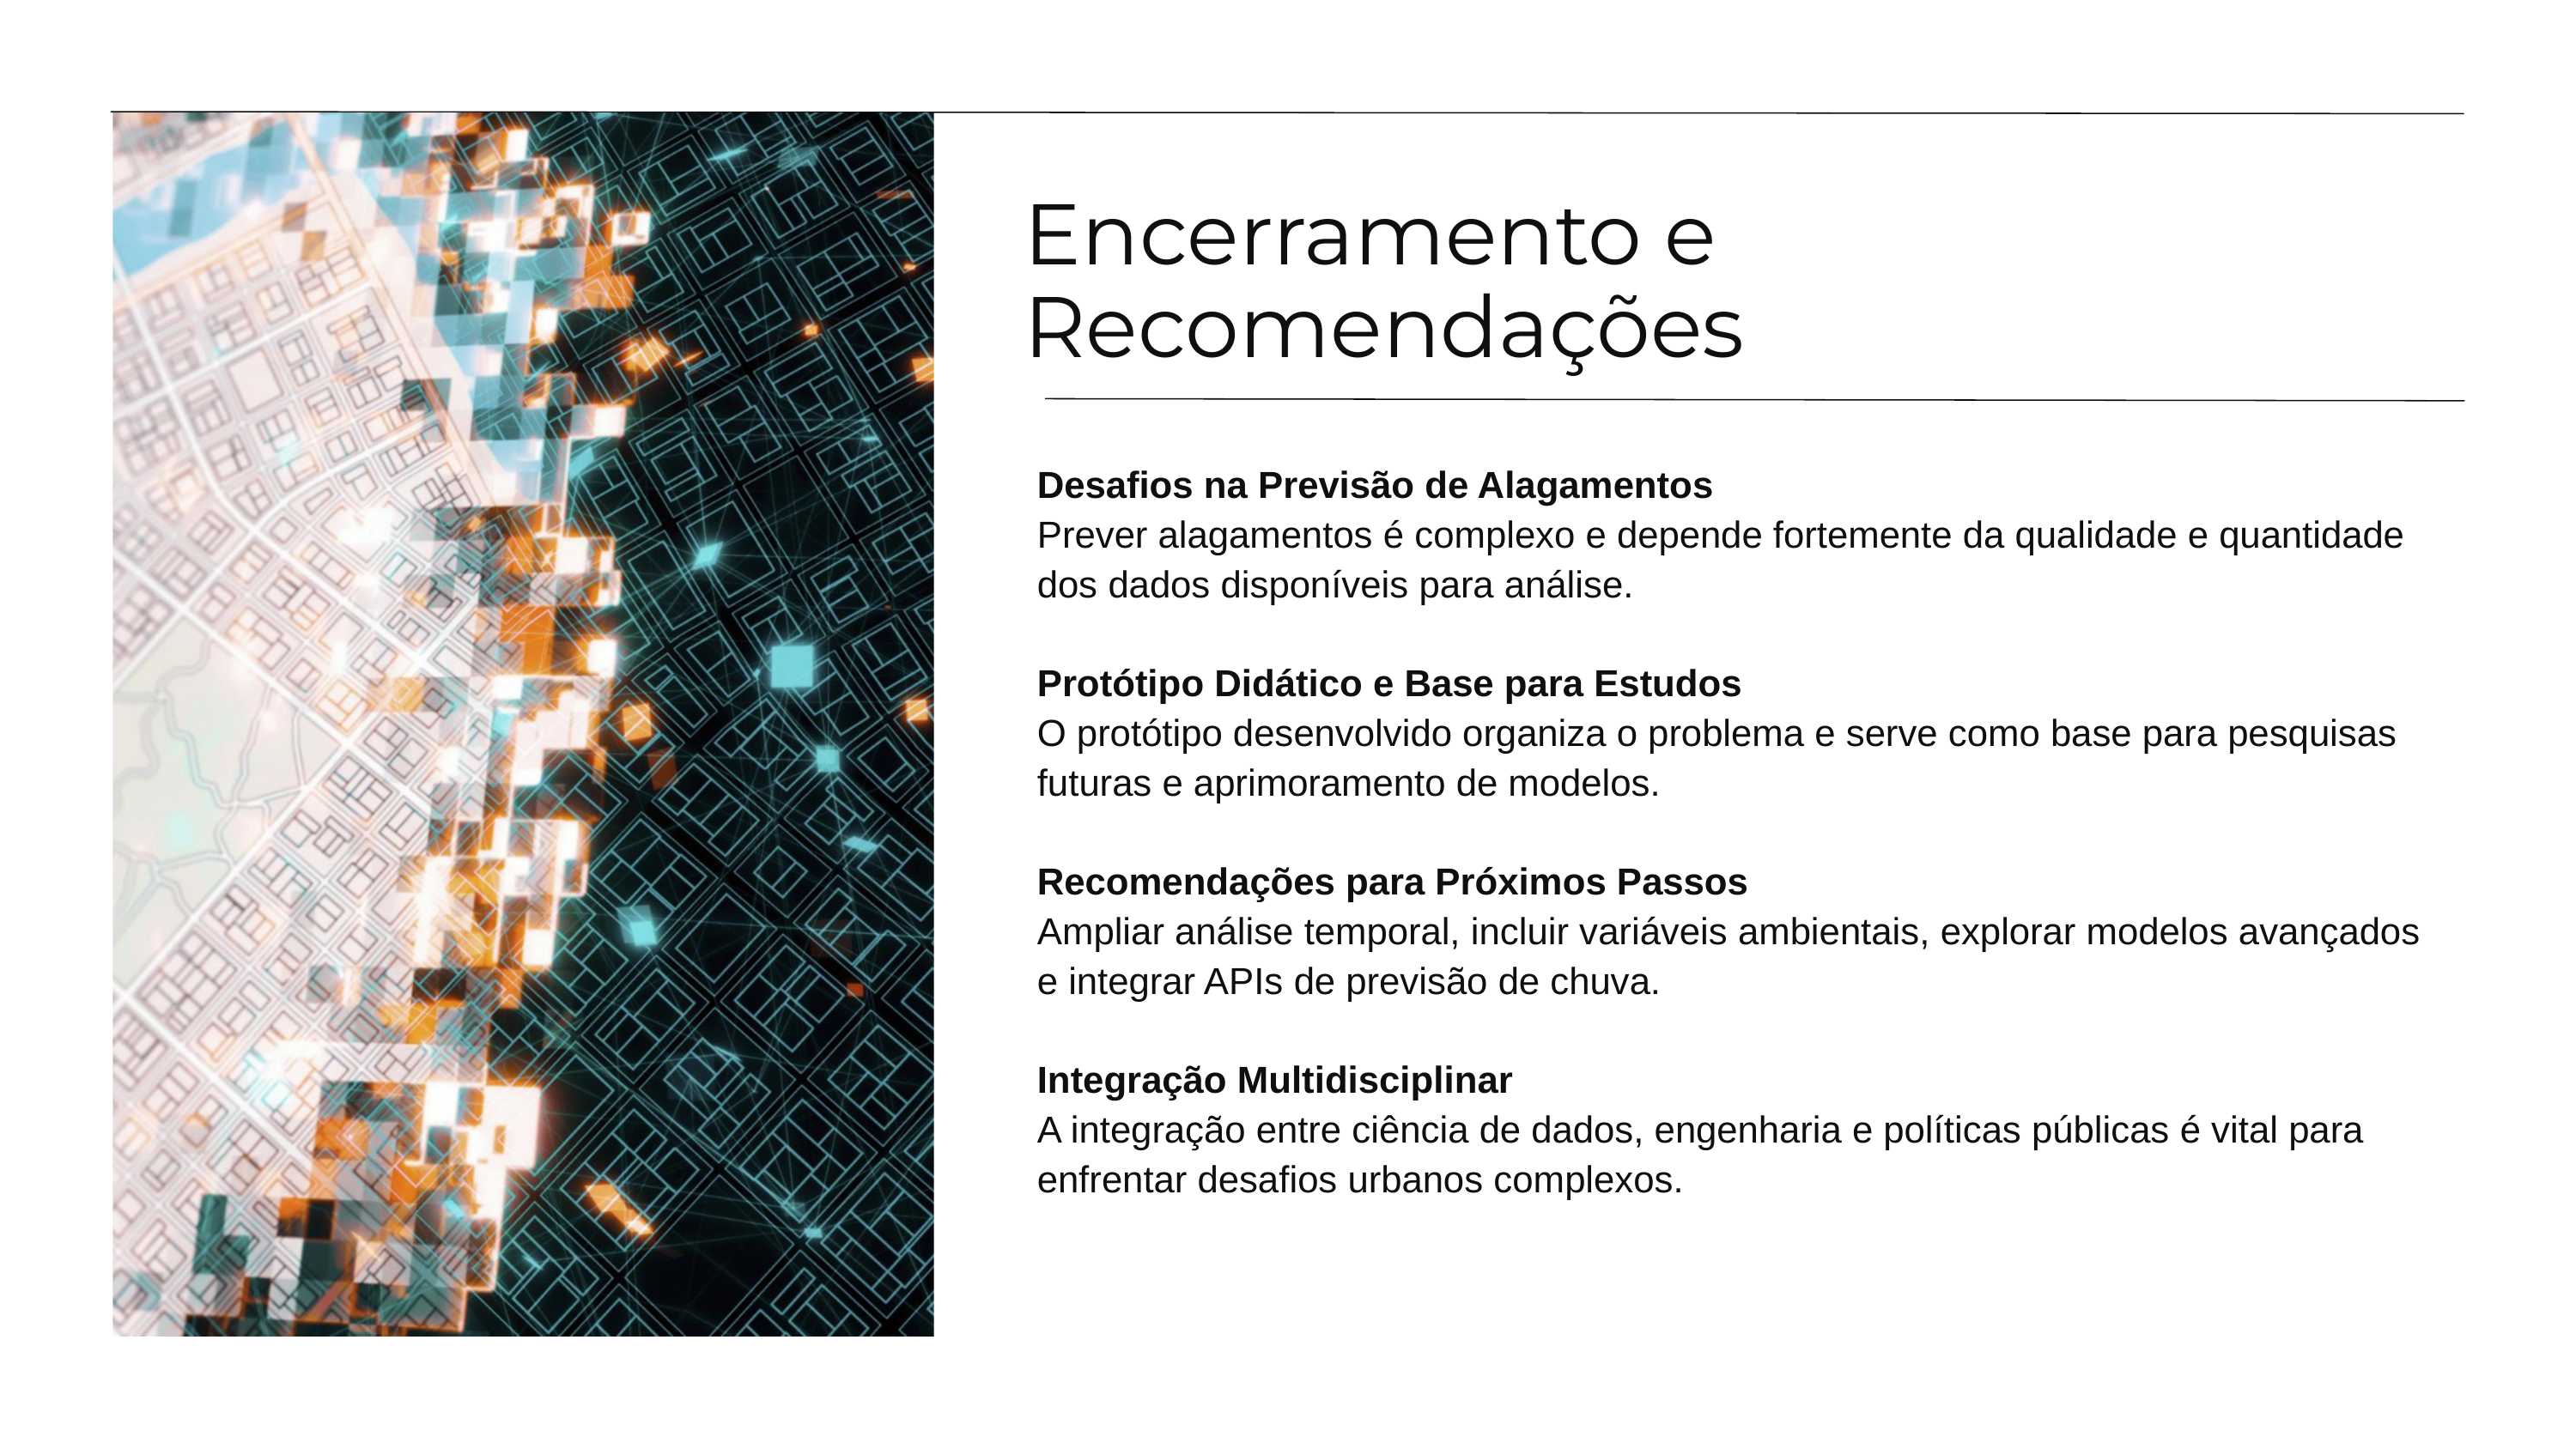

Encerramento e Recomendações

Desafios na Previsão de Alagamentos
Prever alagamentos é complexo e depende fortemente da qualidade e quantidade dos dados disponíveis para análise.

Protótipo Didático e Base para Estudos
O protótipo desenvolvido organiza o problema e serve como base para pesquisas futuras e aprimoramento de modelos.

Recomendações para Próximos Passos
Ampliar análise temporal, incluir variáveis ambientais, explorar modelos avançados e integrar APIs de previsão de chuva.

Integração Multidisciplinar
A integração entre ciência de dados, engenharia e políticas públicas é vital para enfrentar desafios urbanos complexos.